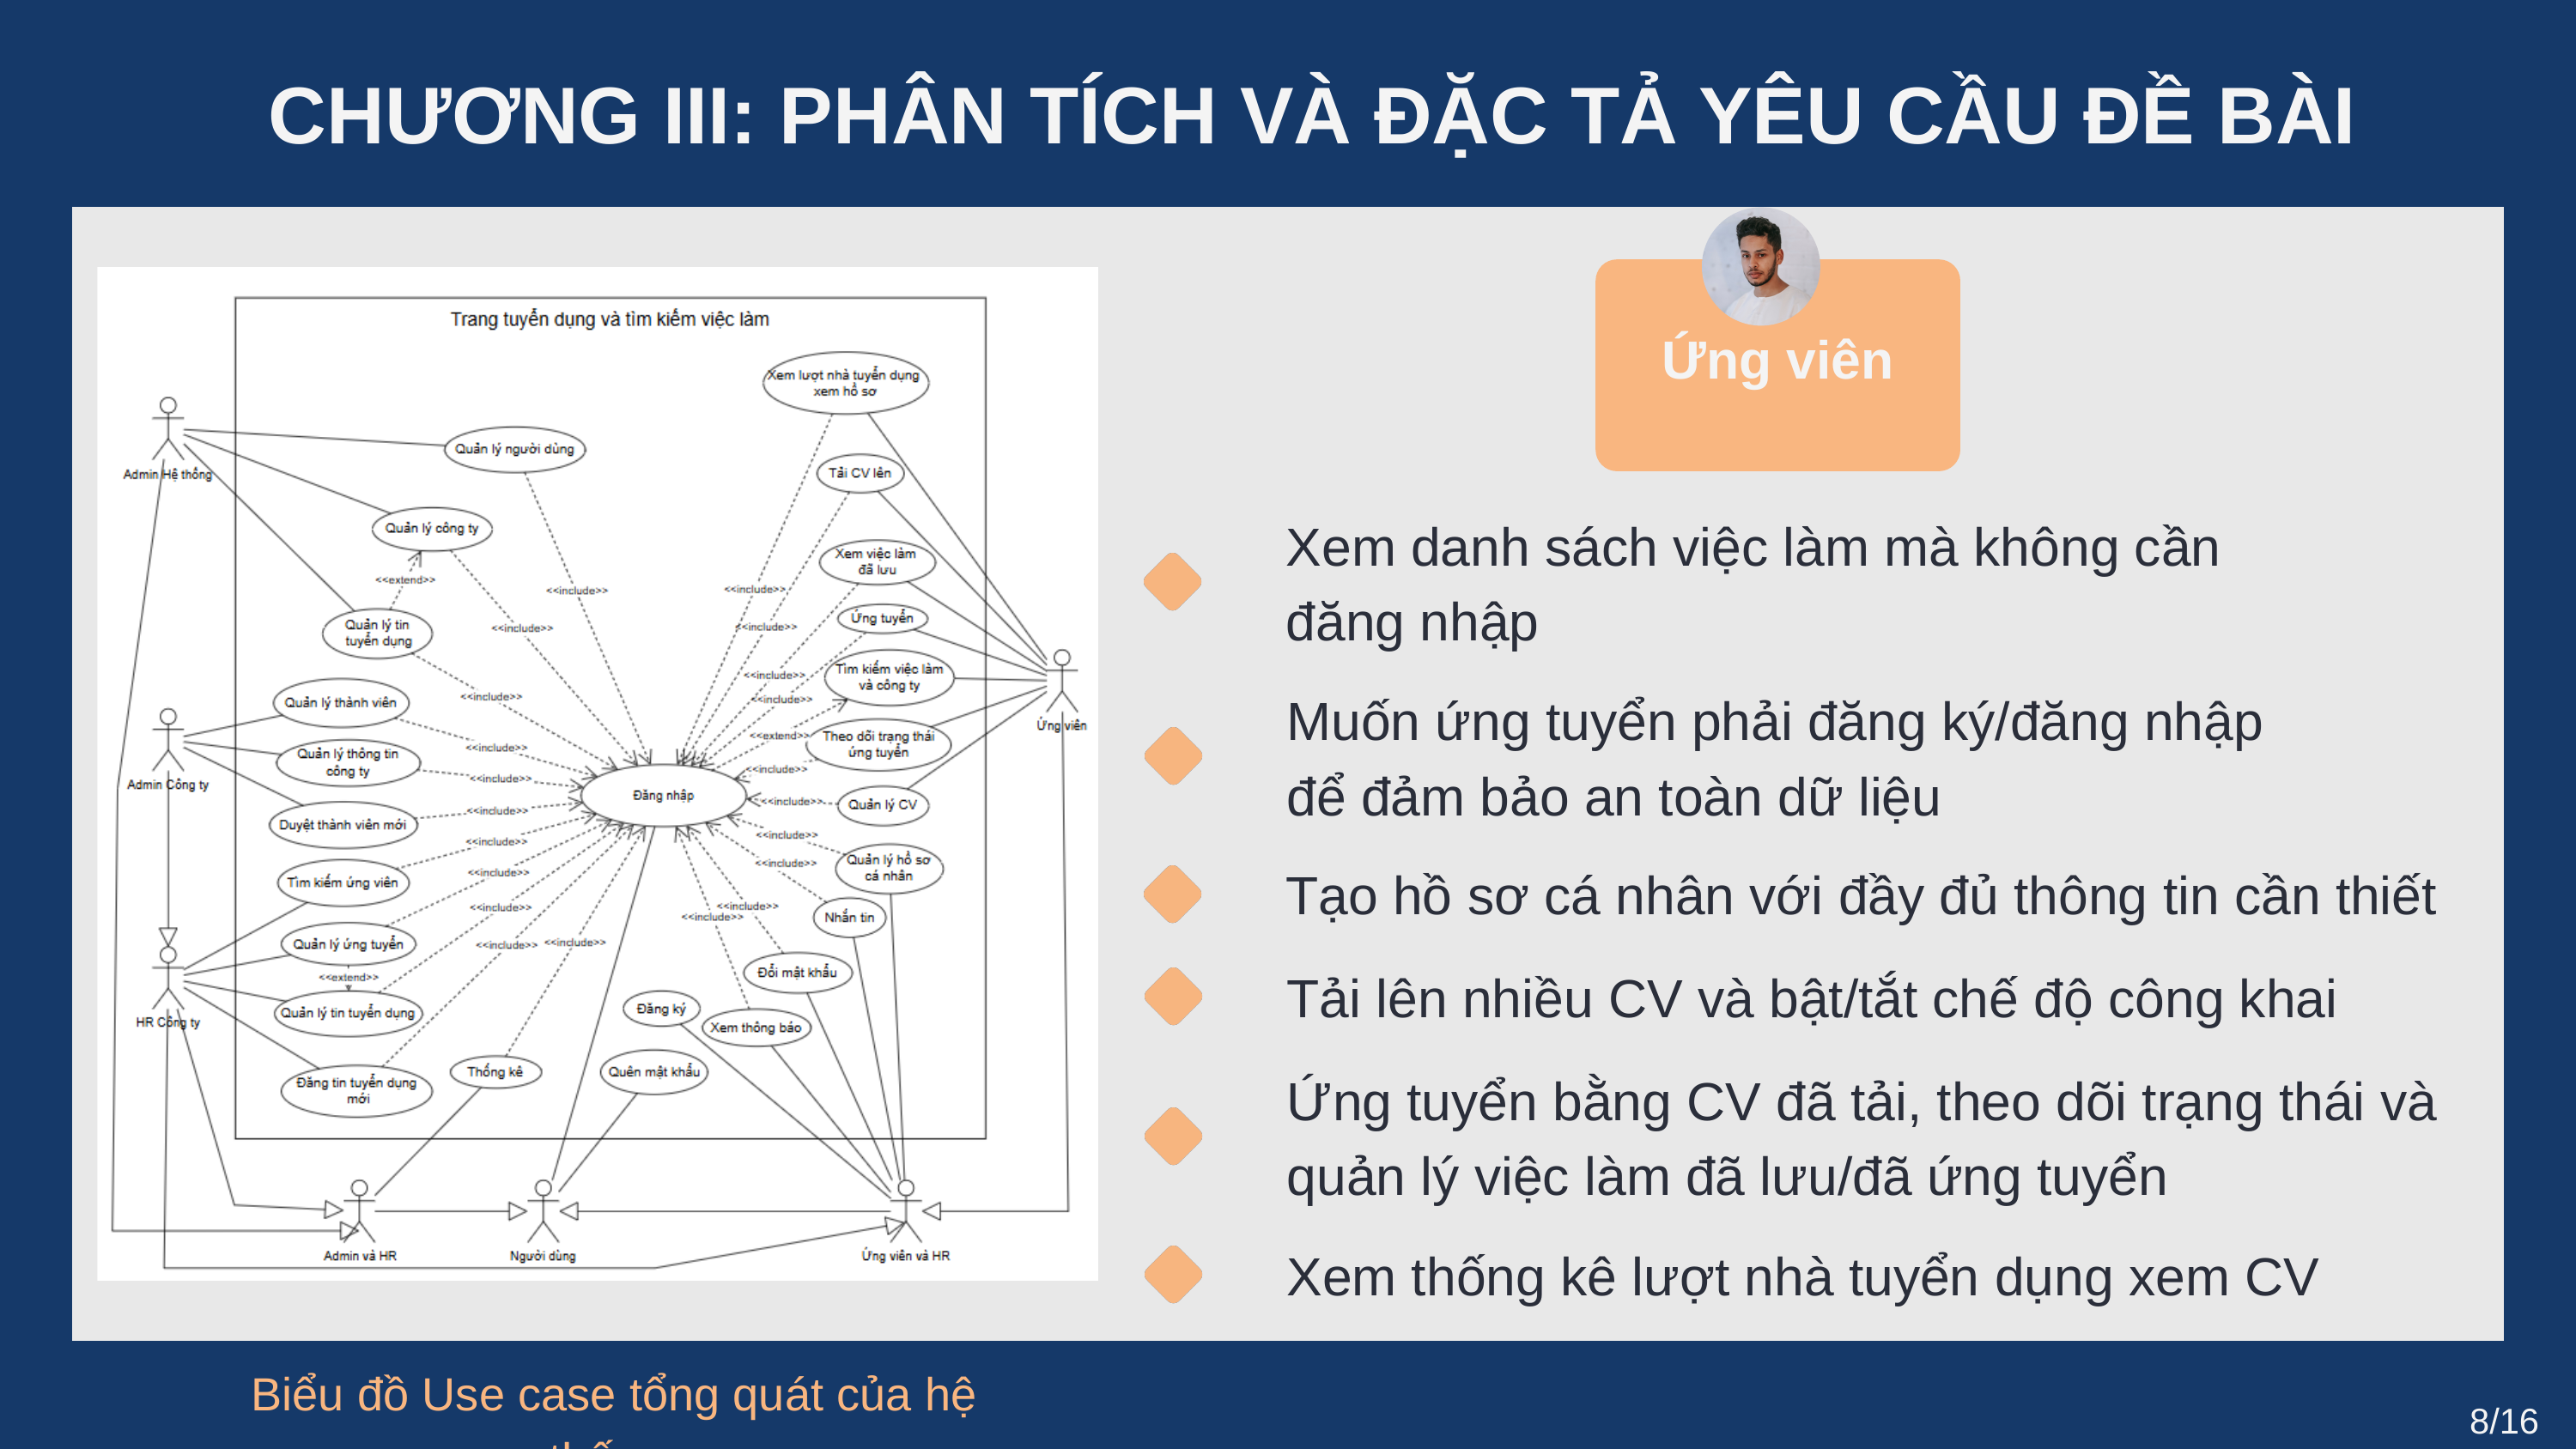

CHƯƠNG III: PHÂN TÍCH VÀ ĐẶC TẢ YÊU CẦU ĐỀ BÀI

Ứng viên

Xem danh sách việc làm mà không cần
đăng nhập

Muốn ứng tuyển phải đăng ký/đăng nhập để đảm bảo an toàn dữ liệu

Tạo hồ sơ cá nhân với đầy đủ thông tin cần thiết

Tải lên nhiều CV và bật/tắt chế độ công khai

Ứng tuyển bằng CV đã tải, theo dõi trạng thái và quản lý việc làm đã lưu/đã ứng tuyển

Xem thống kê lượt nhà tuyển dụng xem CV

 Biểu đồ Use case tổng quát của hệ thống
8/16